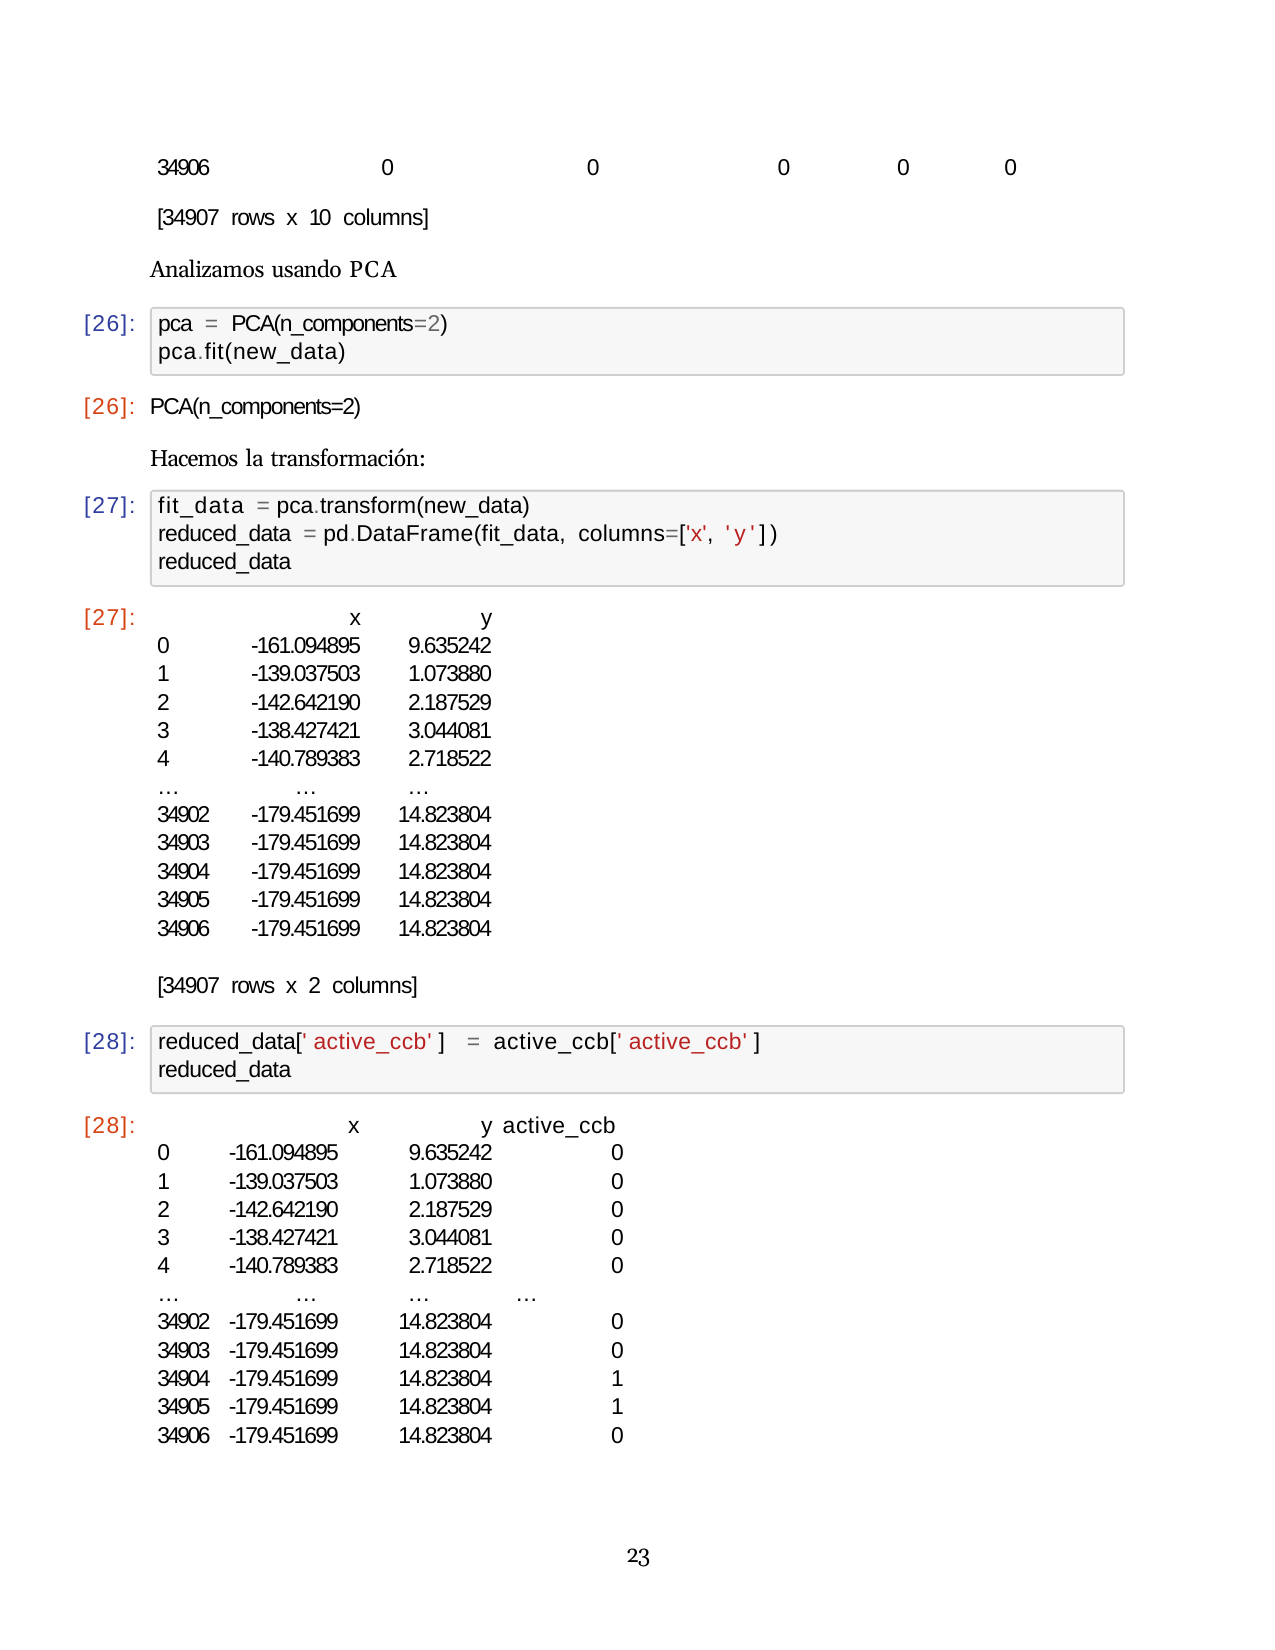

34906	0

[34907 rows x 10 columns]

Analizamos usando PCA
0
0
0
0
[26]:

pca  =  PCA(n_components=2)
pca.fit(new_data)
[26]: PCA(n_components=2)

Hacemos la transformación:
[27]:

fit_data = pca.transform(new_data)
reduced_data =  pd.DataFrame(fit_data, columns=['x', 'y'])  reduced_data
| [27]: |  | x | y |
| --- | --- | --- | --- |
|  | 0 | -161.094895 | 9.635242 |
|  | 1 | -139.037503 | 1.073880 |
|  | 2 | -142.642190 | 2.187529 |
|  | 3 | -138.427421 | 3.044081 |
|  | 4 | -140.789383 | 2.718522 |
|  | … | … | … |
|  | 34902 | -179.451699 | 14.823804 |
|  | 34903 | -179.451699 | 14.823804 |
|  | 34904 | -179.451699 | 14.823804 |
|  | 34905 | -179.451699 | 14.823804 |
|  | 34906 | -179.451699 | 14.823804 |
[34907 rows  x 2 columns]
[28]:

reduced_data['active_ccb']  =  active_ccb['active_ccb']
reduced_data
[28]:
x	y active_ccb
| 0 | -161.094895 | 9.635242 |  | 0 |
| --- | --- | --- | --- | --- |
| 1 | -139.037503 | 1.073880 |  | 0 |
| 2 | -142.642190 | 2.187529 |  | 0 |
| 3 | -138.427421 | 3.044081 |  | 0 |
| 4 | -140.789383 | 2.718522 |  | 0 |
| … | … | … | … |  |
| 34902 | -179.451699 | 14.823804 |  | 0 |
| 34903 | -179.451699 | 14.823804 |  | 0 |
| 34904 | -179.451699 | 14.823804 |  | 1 |
| 34905 | -179.451699 | 14.823804 |  | 1 |
| 34906 | -179.451699 | 14.823804 |  | 0 |
23